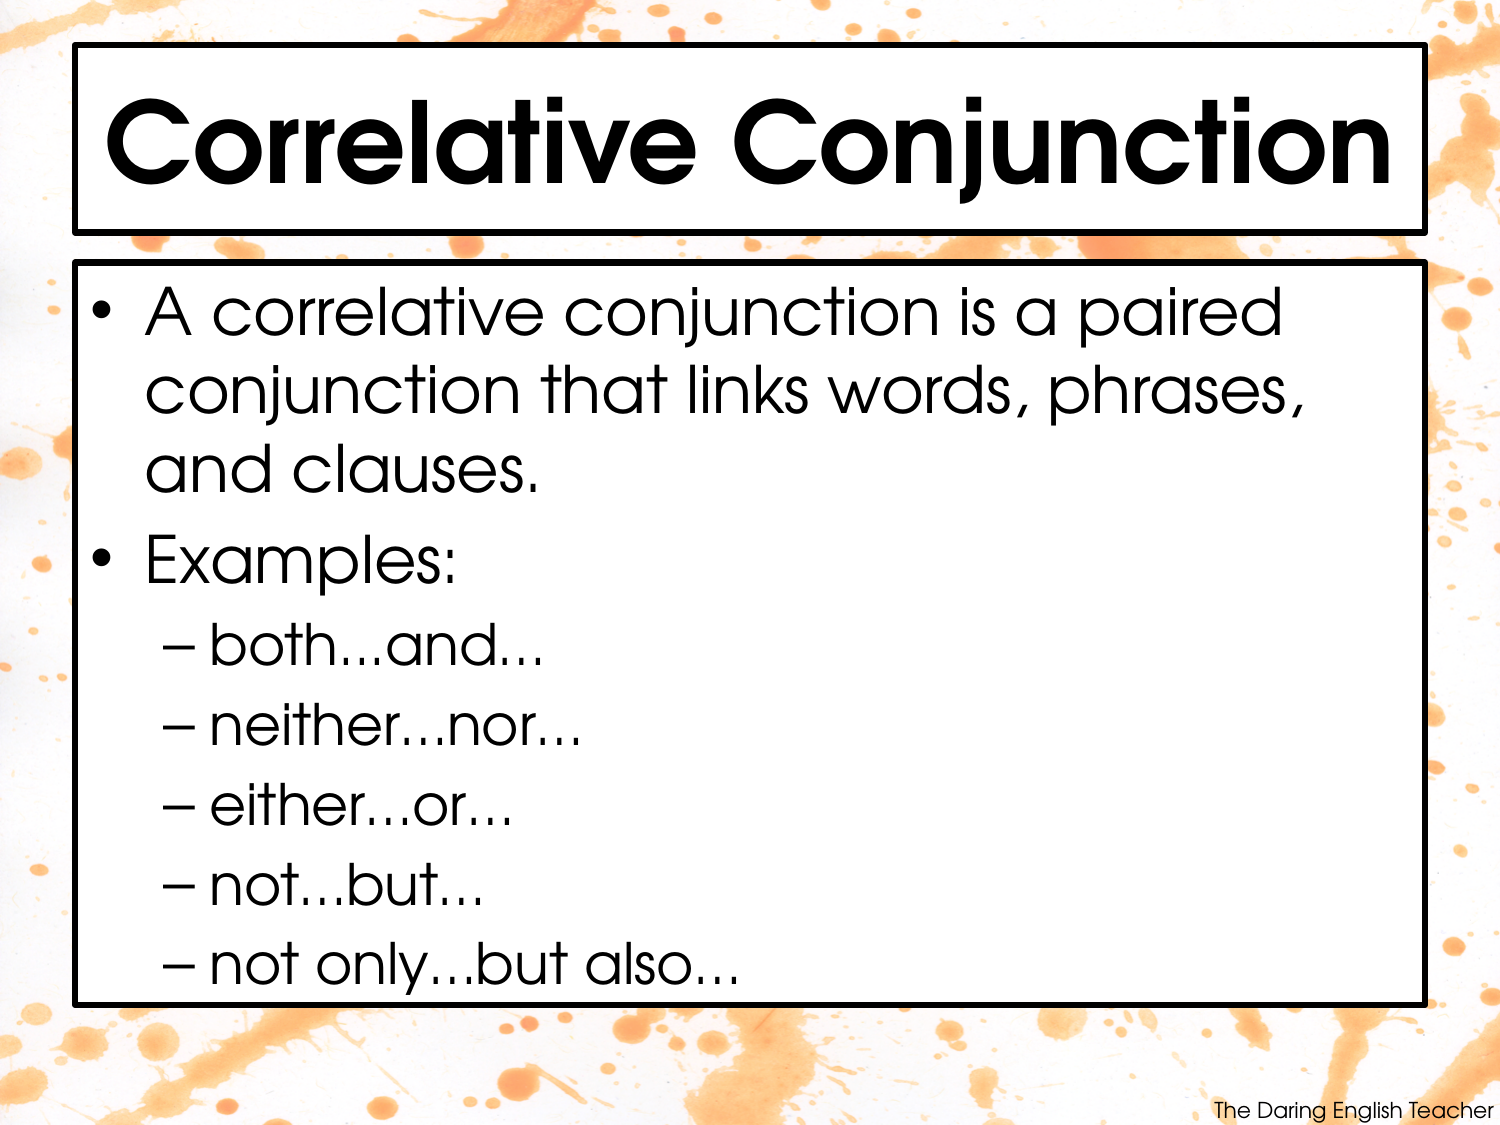

# Correlative Conjunction
A correlative conjunction is a paired conjunction that links words, phrases, and clauses.
Examples:
both...and…
neither…nor…
either…or…
not…but…
not only…but also…